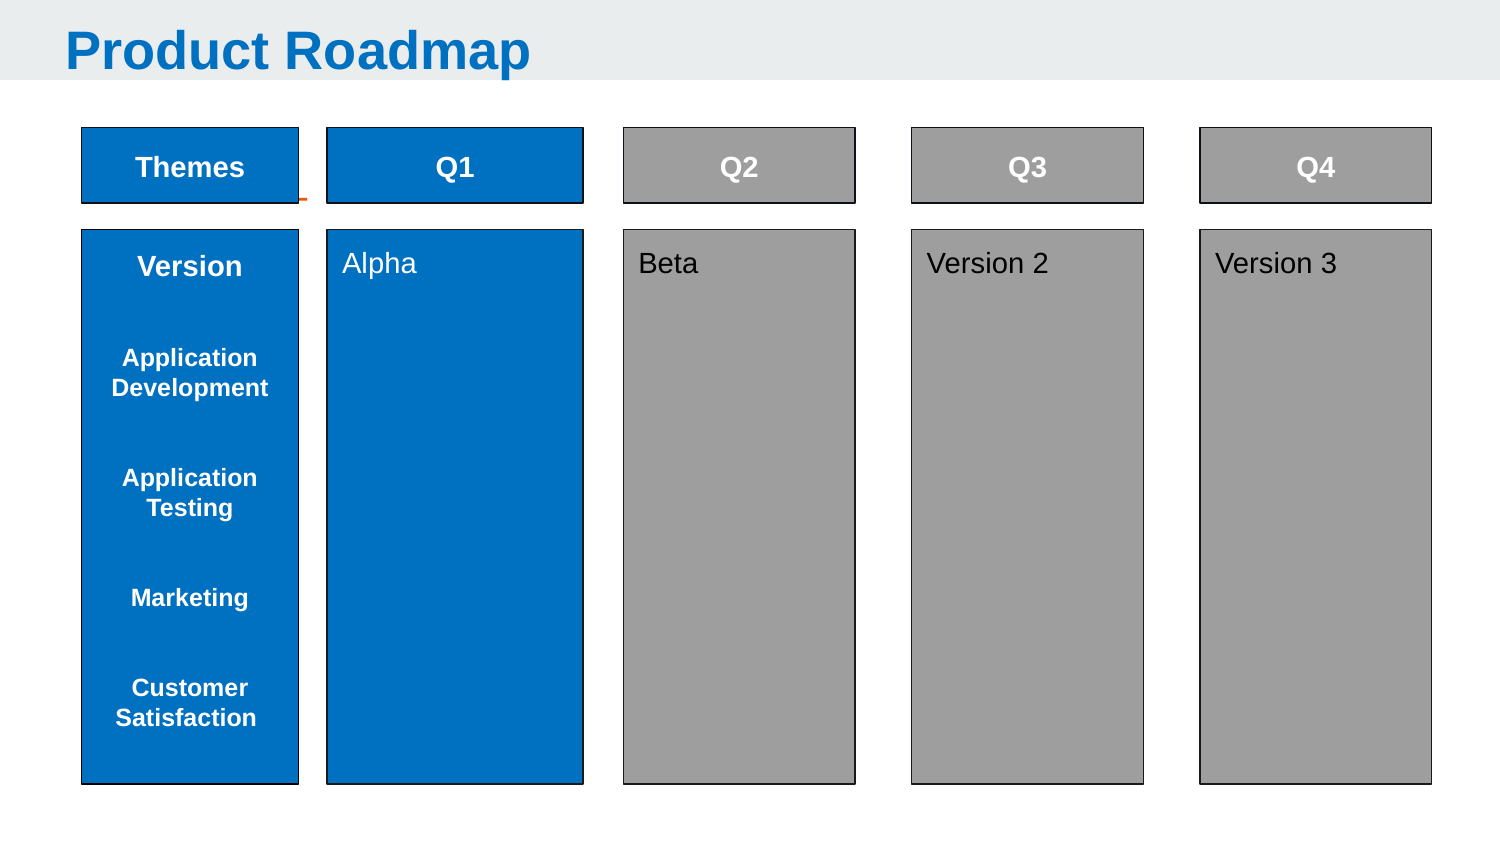

# Product Roadmap
Themes
Q1
Q2
Q3
Q4
Version

Application Development

Application Testing

Marketing

Customer
Satisfaction

Beta

Version 2

Version 3

Alpha